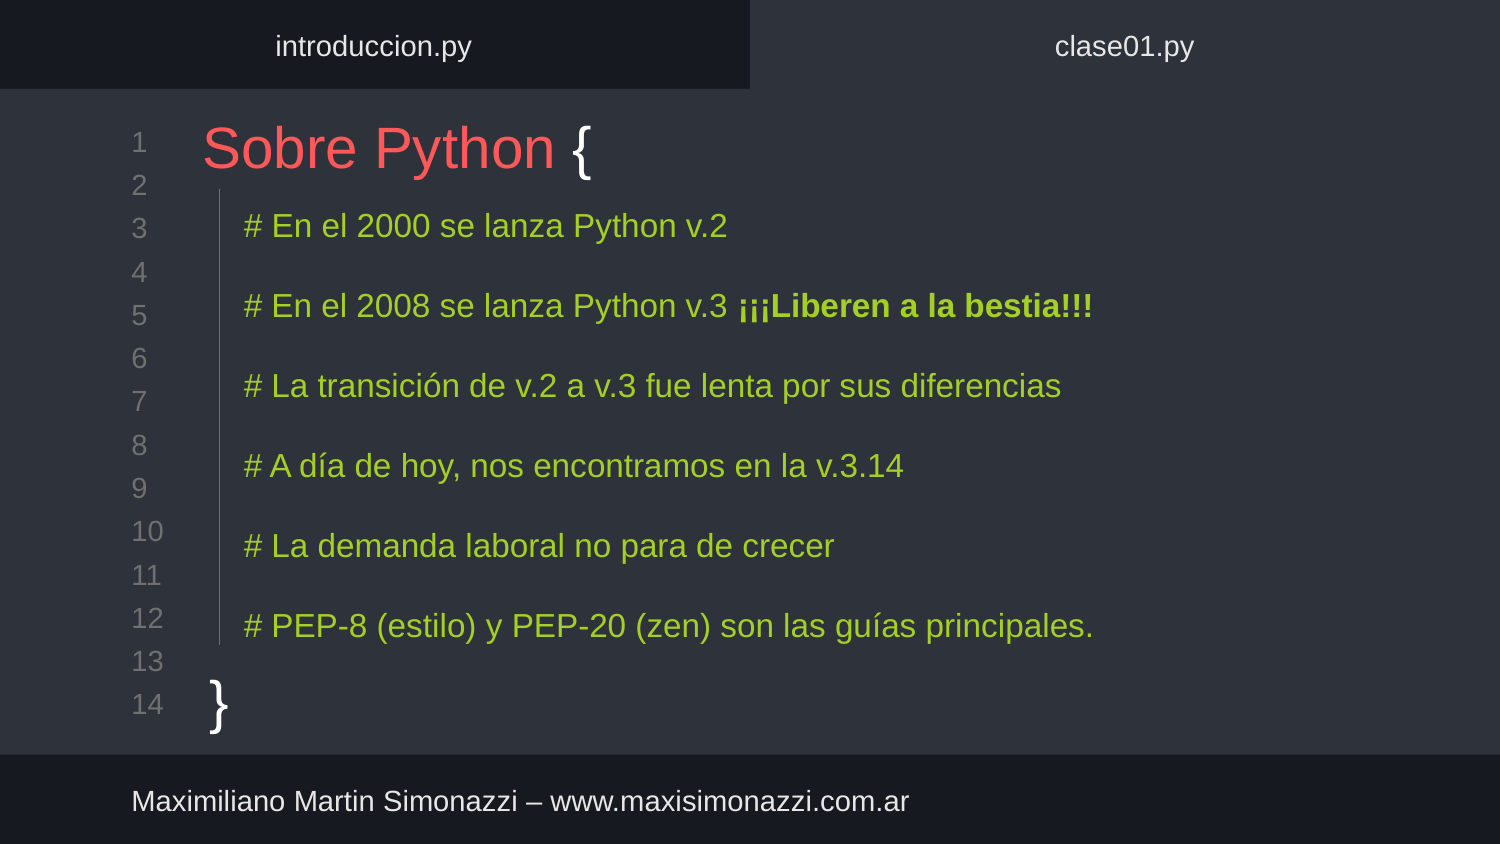

introduccion.py
clase01.py
# Sobre Python {
}
# En el 2000 se lanza Python v.2

# En el 2008 se lanza Python v.3 ¡¡¡Liberen a la bestia!!!

# La transición de v.2 a v.3 fue lenta por sus diferencias

# A día de hoy, nos encontramos en la v.3.14

# La demanda laboral no para de crecer

# PEP-8 (estilo) y PEP-20 (zen) son las guías principales.
Maximiliano Martin Simonazzi – www.maxisimonazzi.com.ar